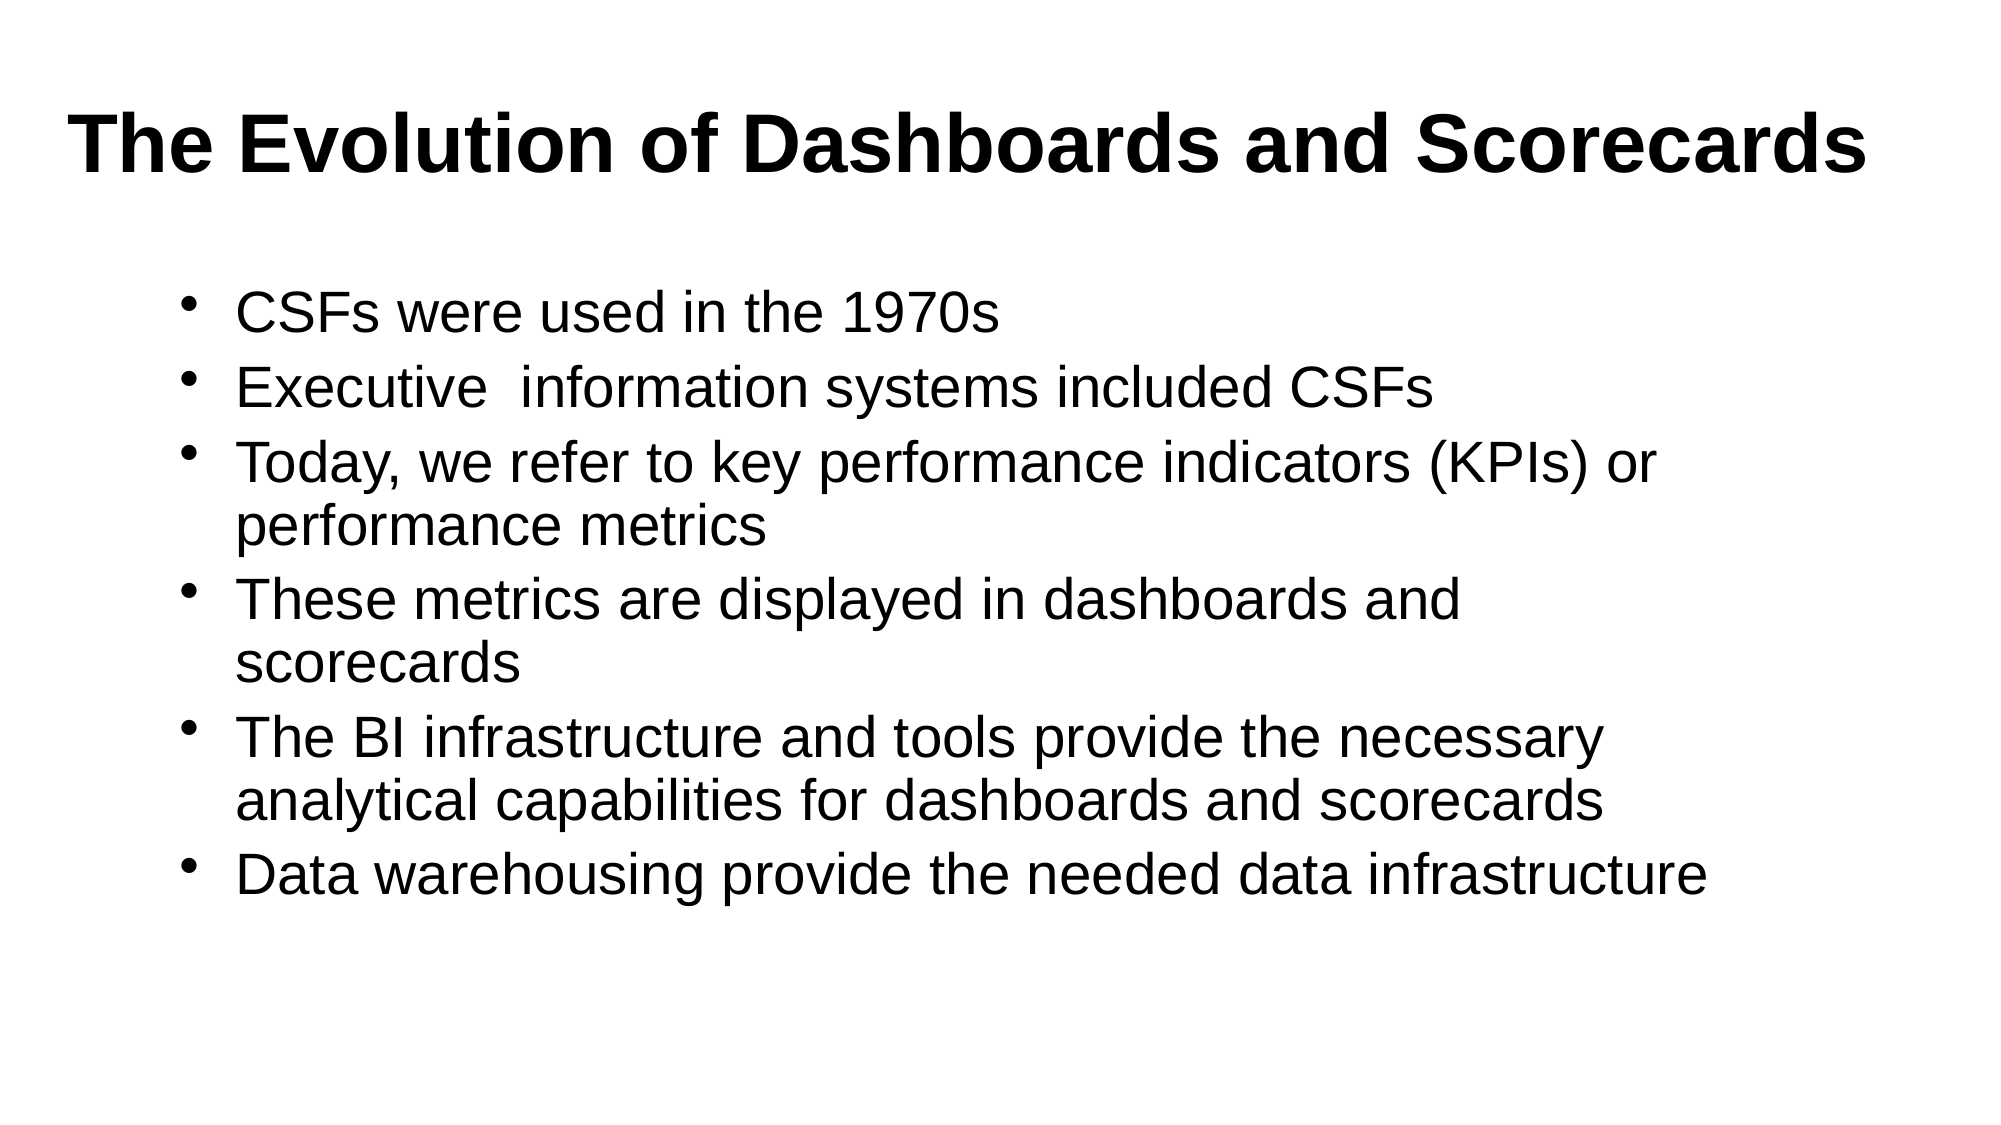

# The Evolution of Dashboards and Scorecards
CSFs were used in the 1970s
Executive  information systems included CSFs
Today, we refer to key performance indicators (KPIs) or performance metrics
These metrics are displayed in dashboards and scorecards
The BI infrastructure and tools provide the necessary analytical capabilities for dashboards and scorecards
Data warehousing provide the needed data infrastructure